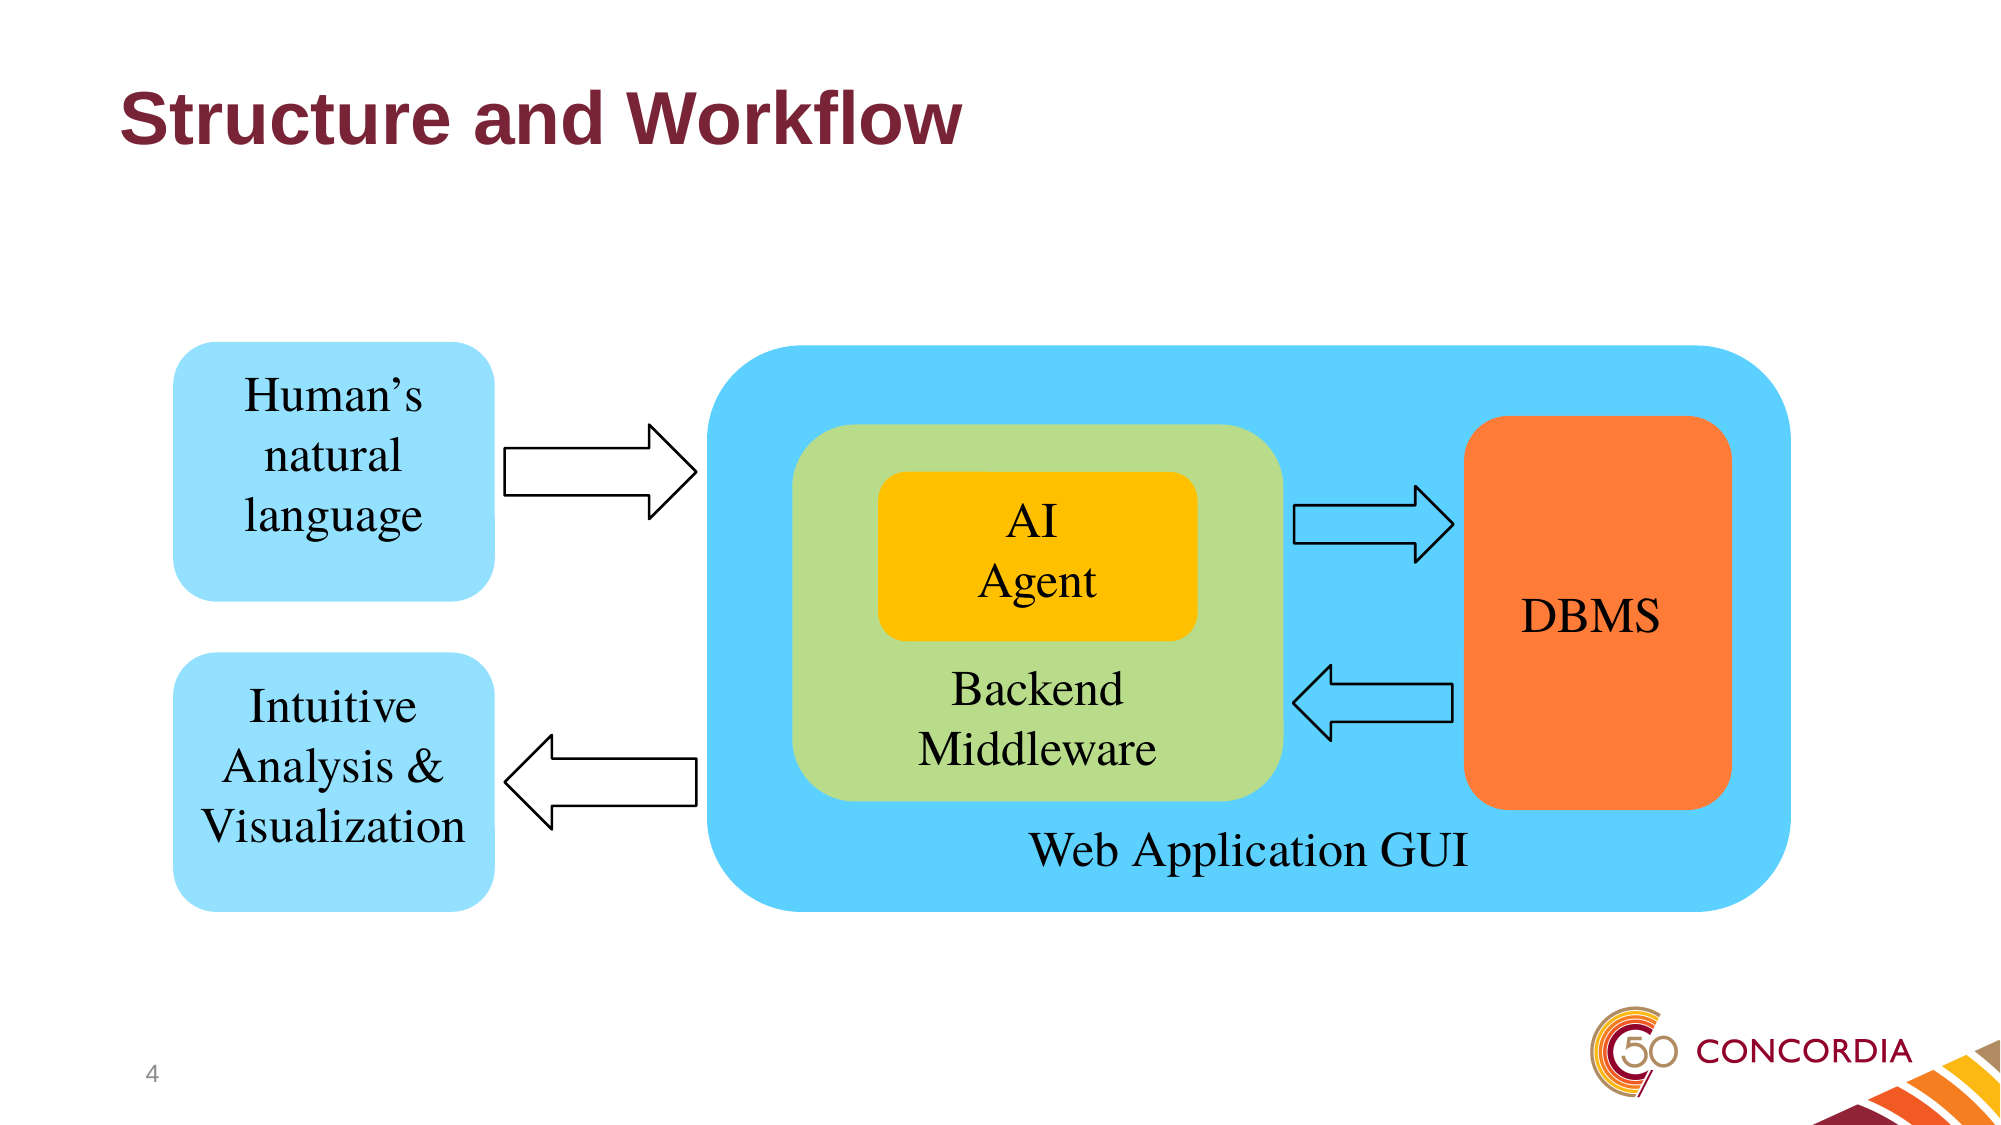

# Structure and Workflow
Human’s natural language
Web Application GUI
DBMS

Backend Middleware
AI
Agent

Intuitive Analysis & Visualization

4